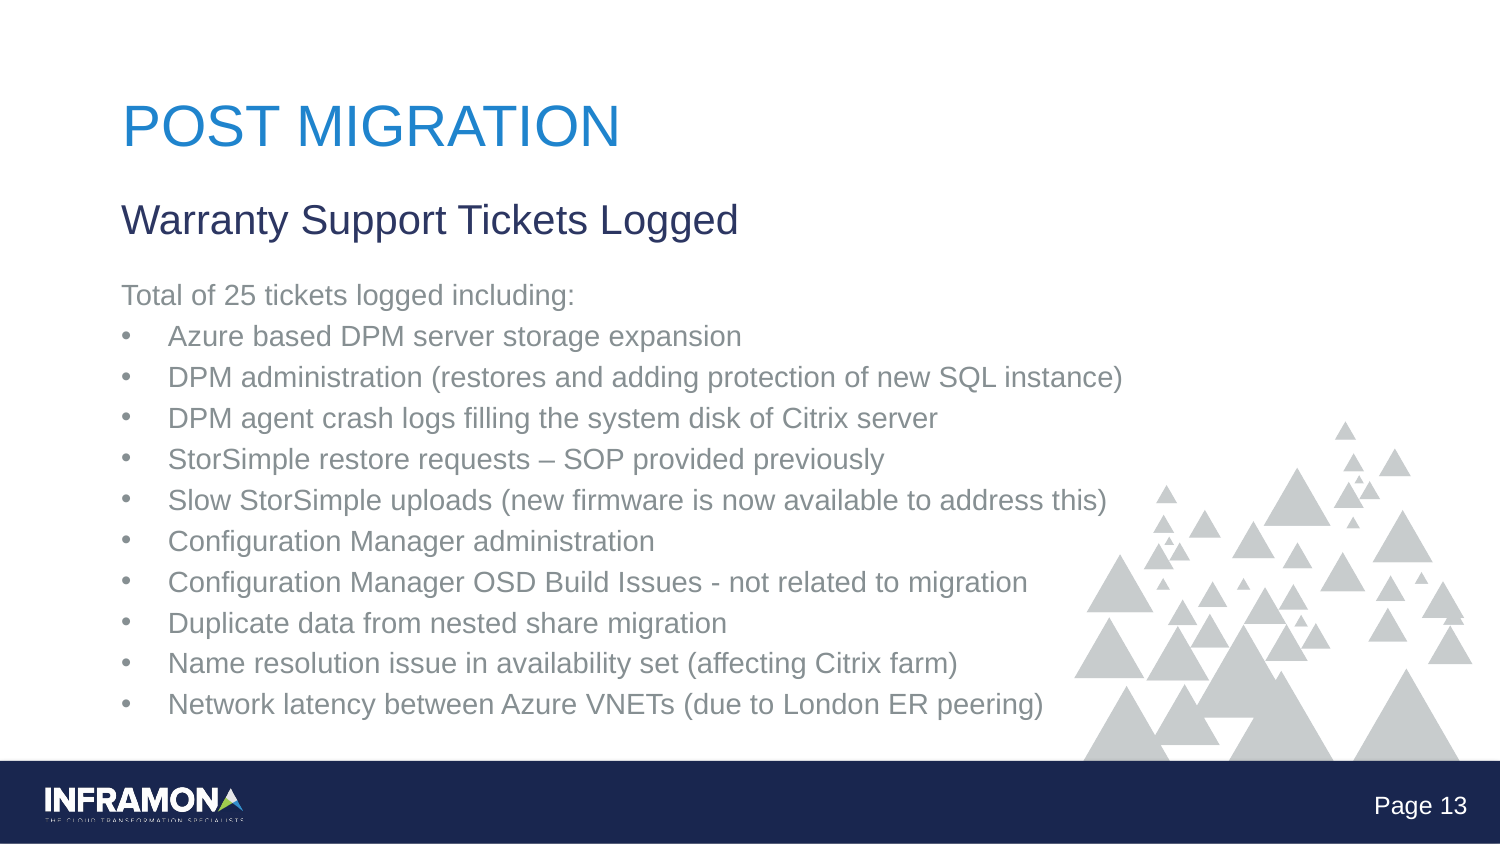

# POST MIGRATION
Warranty Support Tickets Logged
Total of 25 tickets logged including:
Azure based DPM server storage expansion
DPM administration (restores and adding protection of new SQL instance)
DPM agent crash logs filling the system disk of Citrix server
StorSimple restore requests – SOP provided previously
Slow StorSimple uploads (new firmware is now available to address this)
Configuration Manager administration
Configuration Manager OSD Build Issues - not related to migration
Duplicate data from nested share migration
Name resolution issue in availability set (affecting Citrix farm)
Network latency between Azure VNETs (due to London ER peering)
Page 13